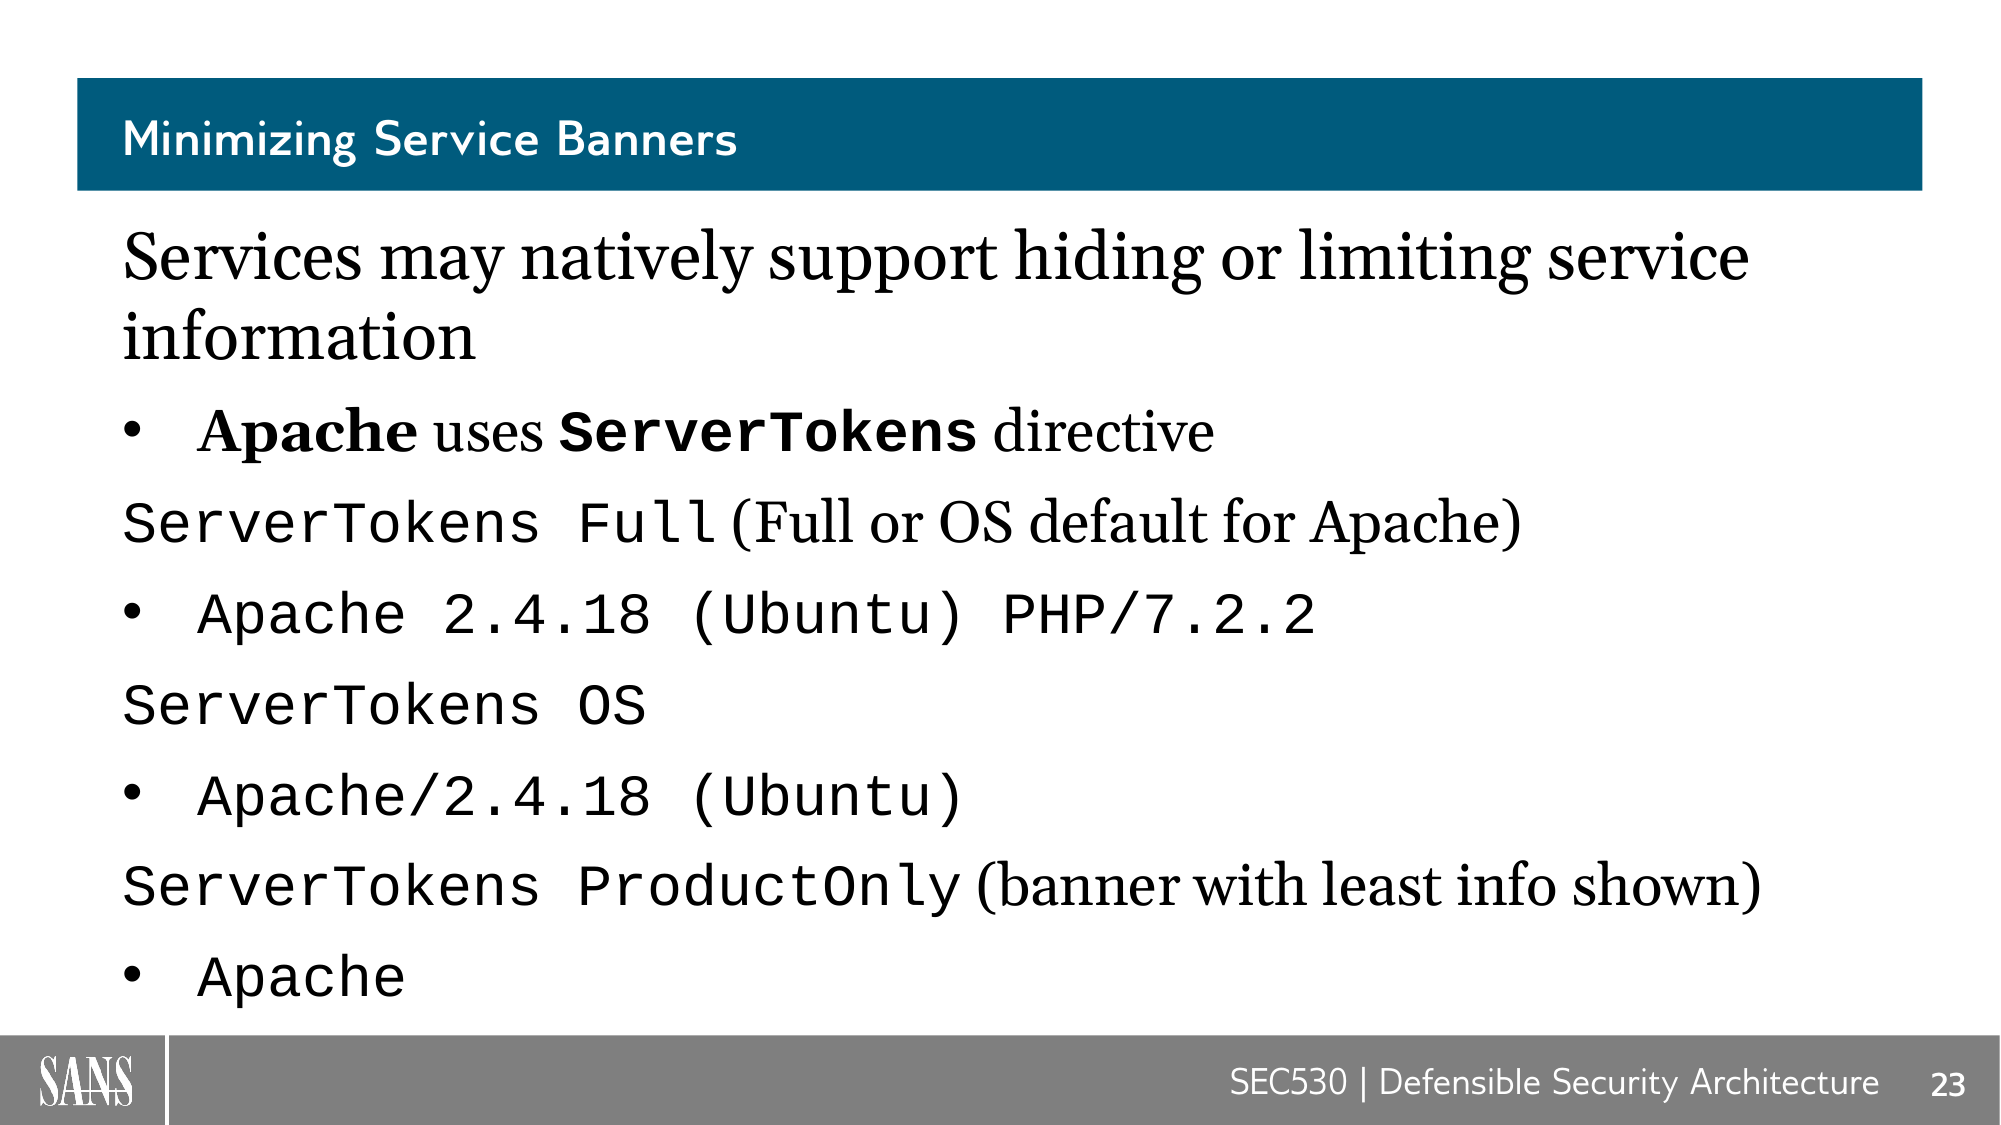

# Minimizing Service Banners
Services may natively support hiding or limiting service information
Apache uses ServerTokens directive
ServerTokens Full (Full or OS default for Apache)
Apache 2.4.18 (Ubuntu) PHP/7.2.2
ServerTokens OS
Apache/2.4.18 (Ubuntu)
ServerTokens ProductOnly (banner with least info shown)
Apache